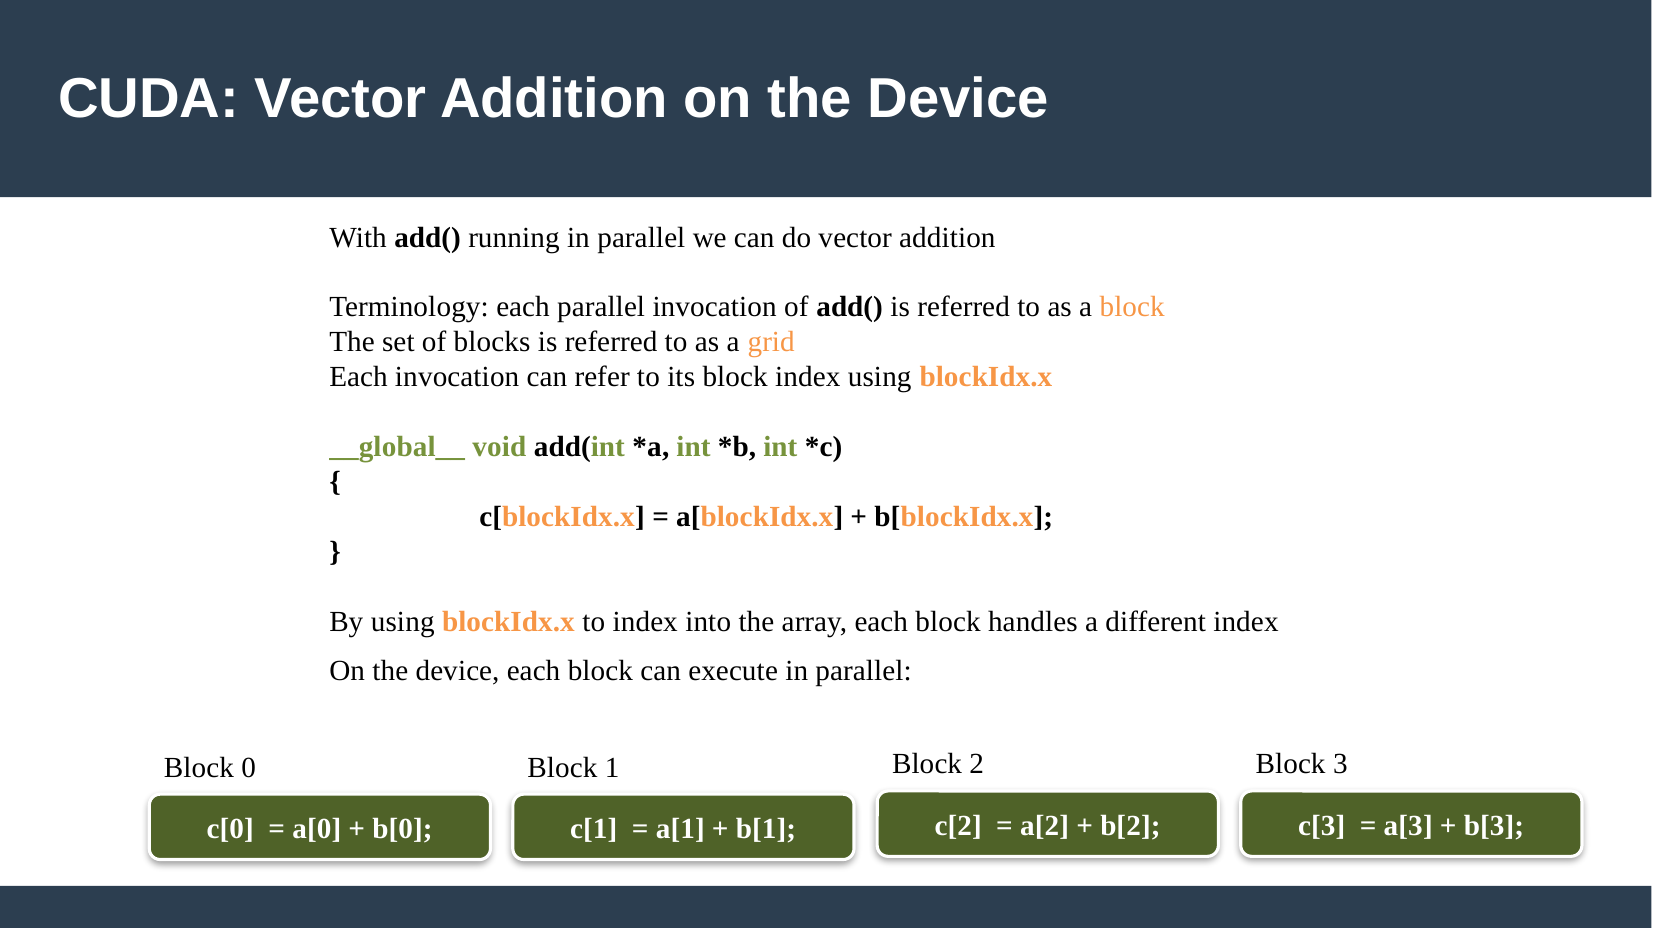

CUDA: Vector Addition on the Device
With add() running in parallel we can do vector addition

Terminology: each parallel invocation of add() is referred to as a block
The set of blocks is referred to as a grid
Each invocation can refer to its block index using blockIdx.x

__global__ void add(int *a, int *b, int *c)
{
	c[blockIdx.x] = a[blockIdx.x] + b[blockIdx.x];
}

By using blockIdx.x to index into the array, each block handles a different index
On the device, each block can execute in parallel:
Block 2
Block 3
Block 0
Block 1
c[2]  = a[2] + b[2];
c[3]  = a[3] + b[3];
c[0]  = a[0] + b[0];
c[1]  = a[1] + b[1];